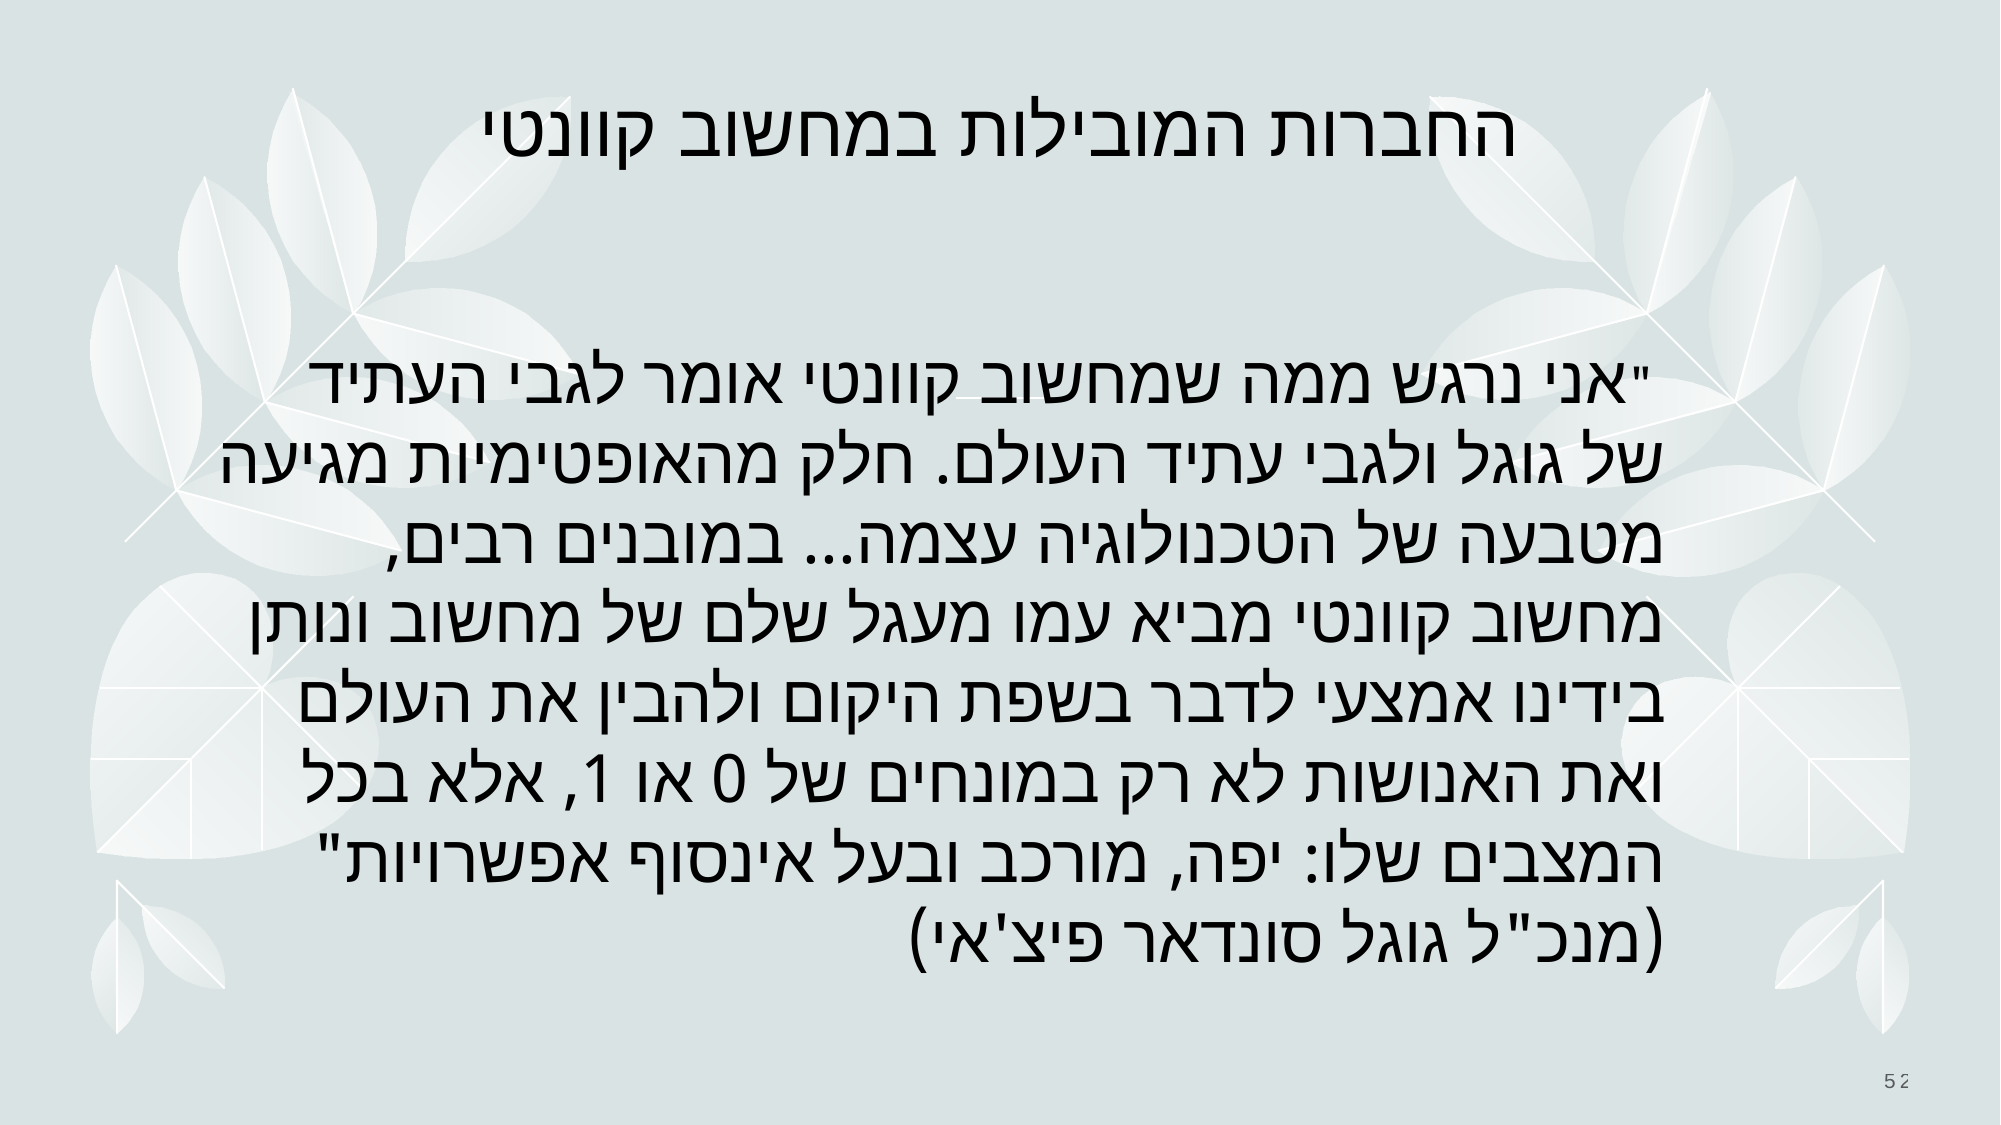

# החברות המובילות במחשוב קוונטי
 "אני נרגש ממה שמחשוב קוונטי אומר לגבי העתיד של גוגל ולגבי עתיד העולם. חלק מהאופטימיות מגיעה מטבעה של הטכנולוגיה עצמה... במובנים רבים, מחשוב קוונטי מביא עמו מעגל שלם של מחשוב ונותן בידינו אמצעי לדבר בשפת היקום ולהבין את העולם ואת האנושות לא רק במונחים של 0 או 1, אלא בכל המצבים שלו: יפה, מורכב ובעל אינסוף אפשרויות" (מנכ"ל גוגל סונדאר פיצ'אי)
52